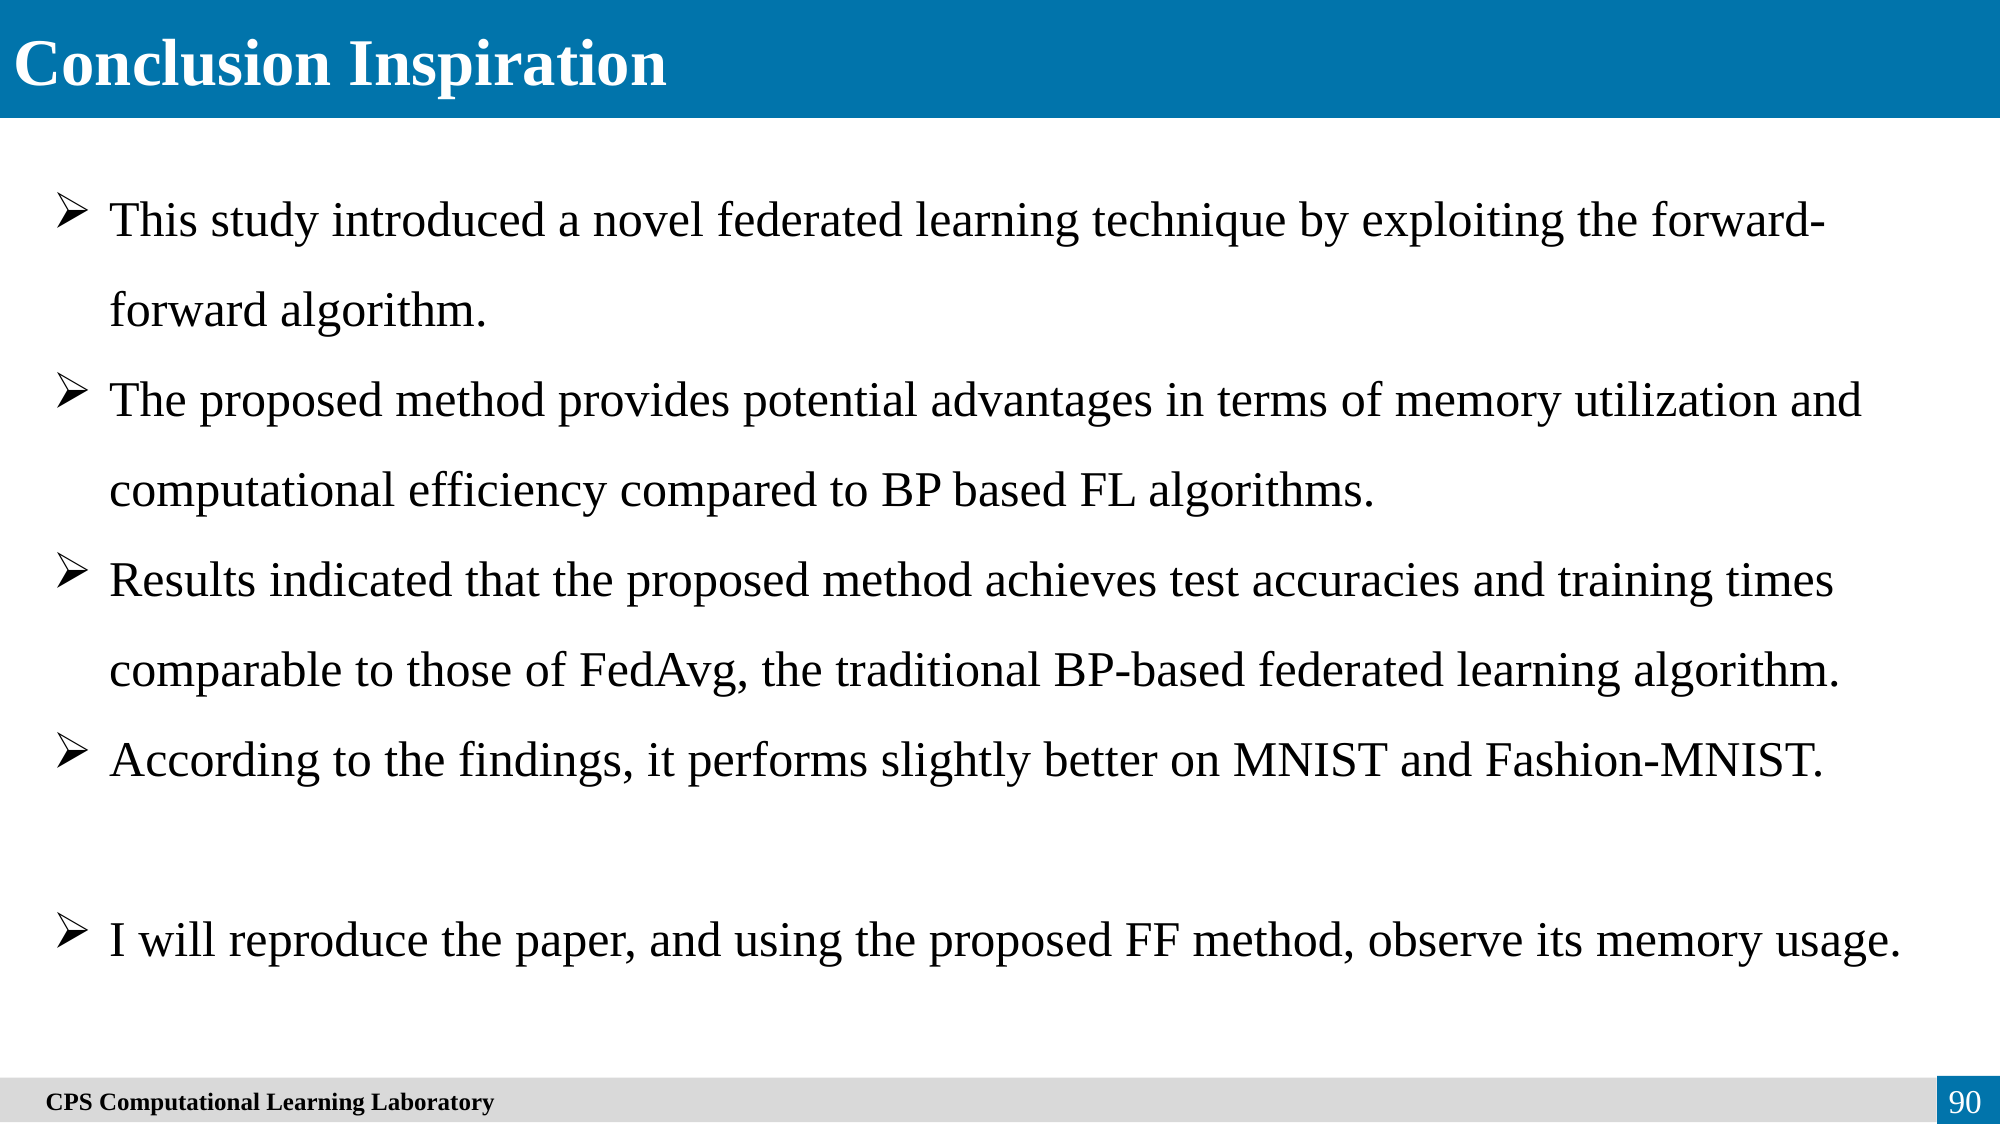

Conclusion Inspiration
This study introduced a novel federated learning technique by exploiting the forward-forward algorithm.
The proposed method provides potential advantages in terms of memory utilization and computational efficiency compared to BP based FL algorithms.
Results indicated that the proposed method achieves test accuracies and training times comparable to those of FedAvg, the traditional BP-based federated learning algorithm.
According to the findings, it performs slightly better on MNIST and Fashion-MNIST.

I will reproduce the paper, and using the proposed FF method, observe its memory usage.

90
　CPS Computational Learning Laboratory